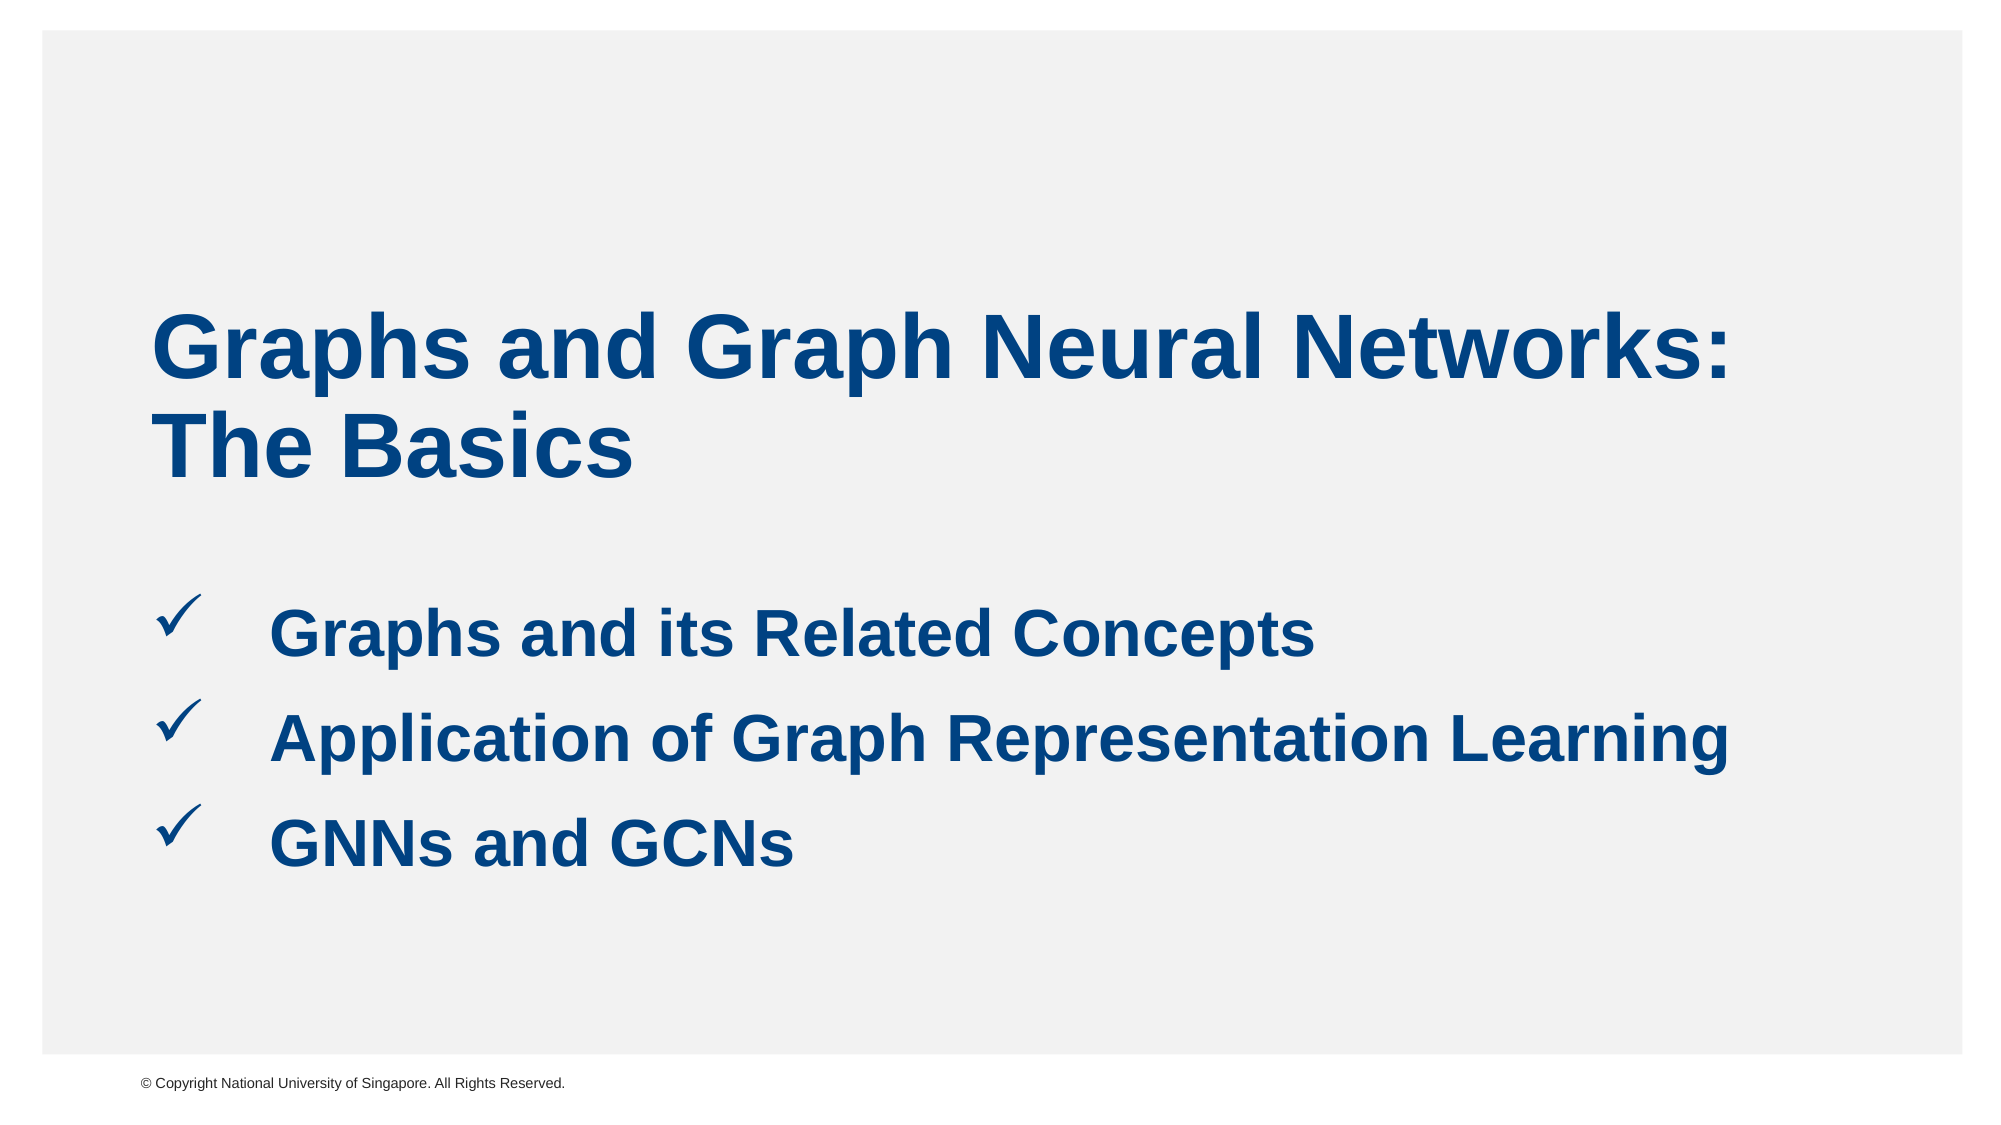

# Graphs and Graph Neural Networks: The Basics
Graphs and its Related Concepts
Application of Graph Representation Learning
GNNs and GCNs